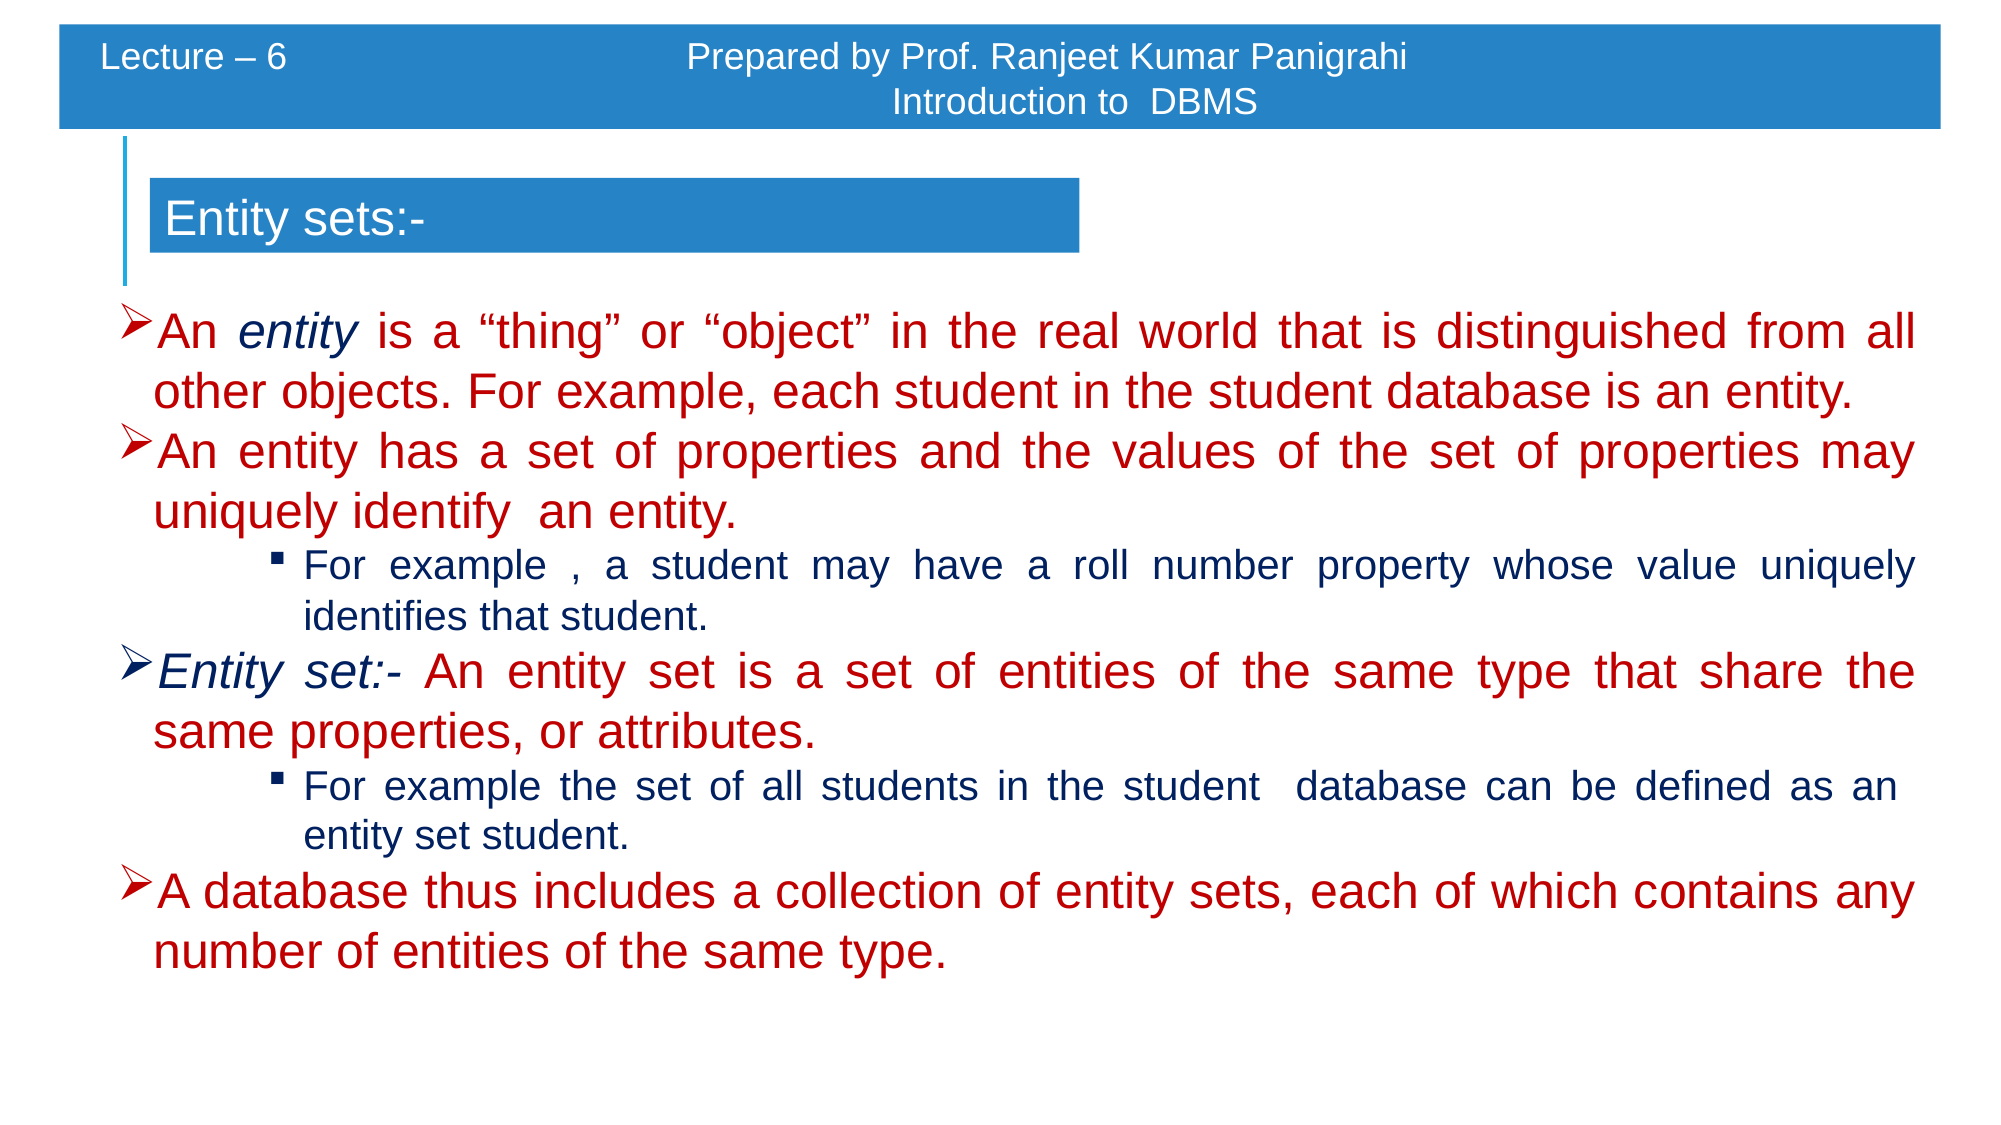

Lecture – 6 		             Prepared by Prof. Ranjeet Kumar Panigrahi					Introduction to  DBMS
Entity sets:-
An entity is a “thing” or “object” in the real world that is distinguished from all other objects. For example, each student in the student database is an entity.
An entity has a set of properties and the values of the set of properties may uniquely identify  an entity.
For example , a student may have a roll number property whose value uniquely identifies that student.
Entity set:- An entity set is a set of entities of the same type that share the same properties, or attributes.
For example the set of all students in the student  database can be defined as an  entity set student.
A database thus includes a collection of entity sets, each of which contains any number of entities of the same type.